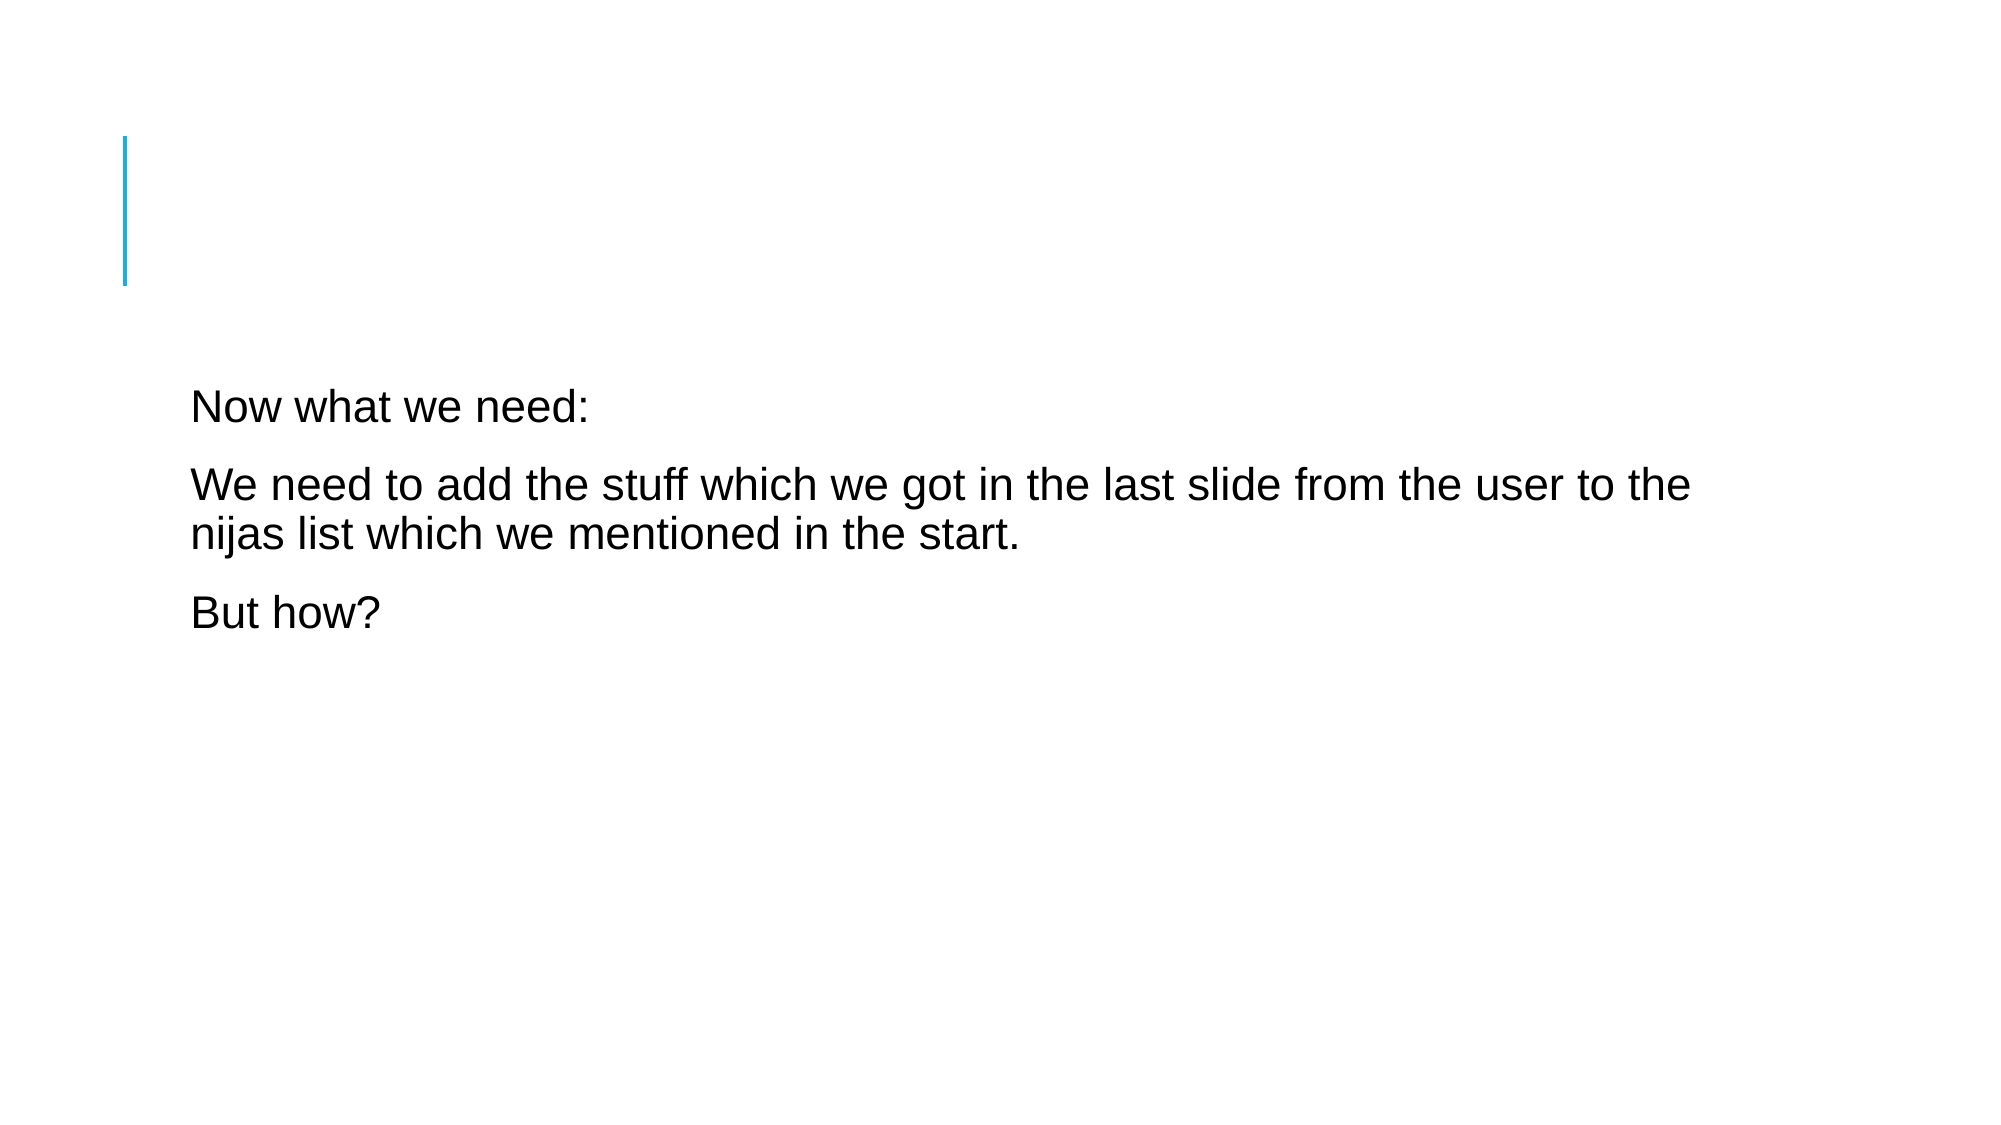

#
Now what we need:
We need to add the stuff which we got in the last slide from the user to the nijas list which we mentioned in the start.
But how?